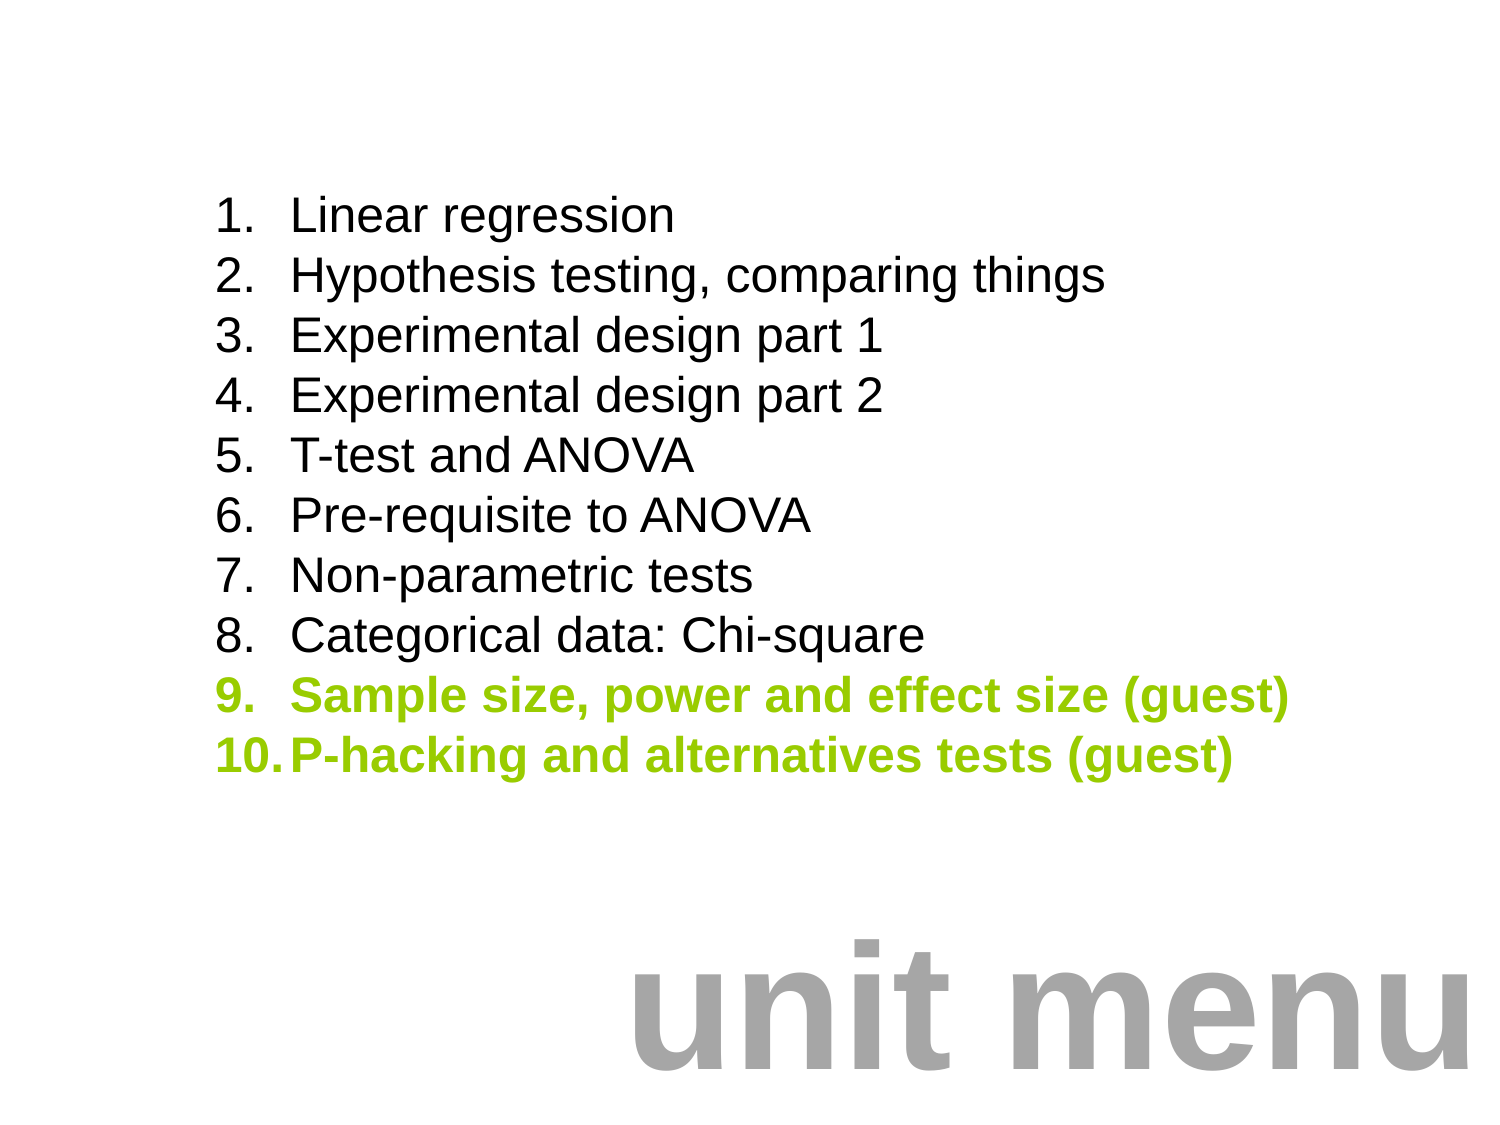

Linear regression
Hypothesis testing, comparing things
Experimental design part 1
Experimental design part 2
T-test and ANOVA
Pre-requisite to ANOVA
Non-parametric tests
Categorical data: Chi-square
Sample size, power and effect size (guest)
P-hacking and alternatives tests (guest)
# unit menu